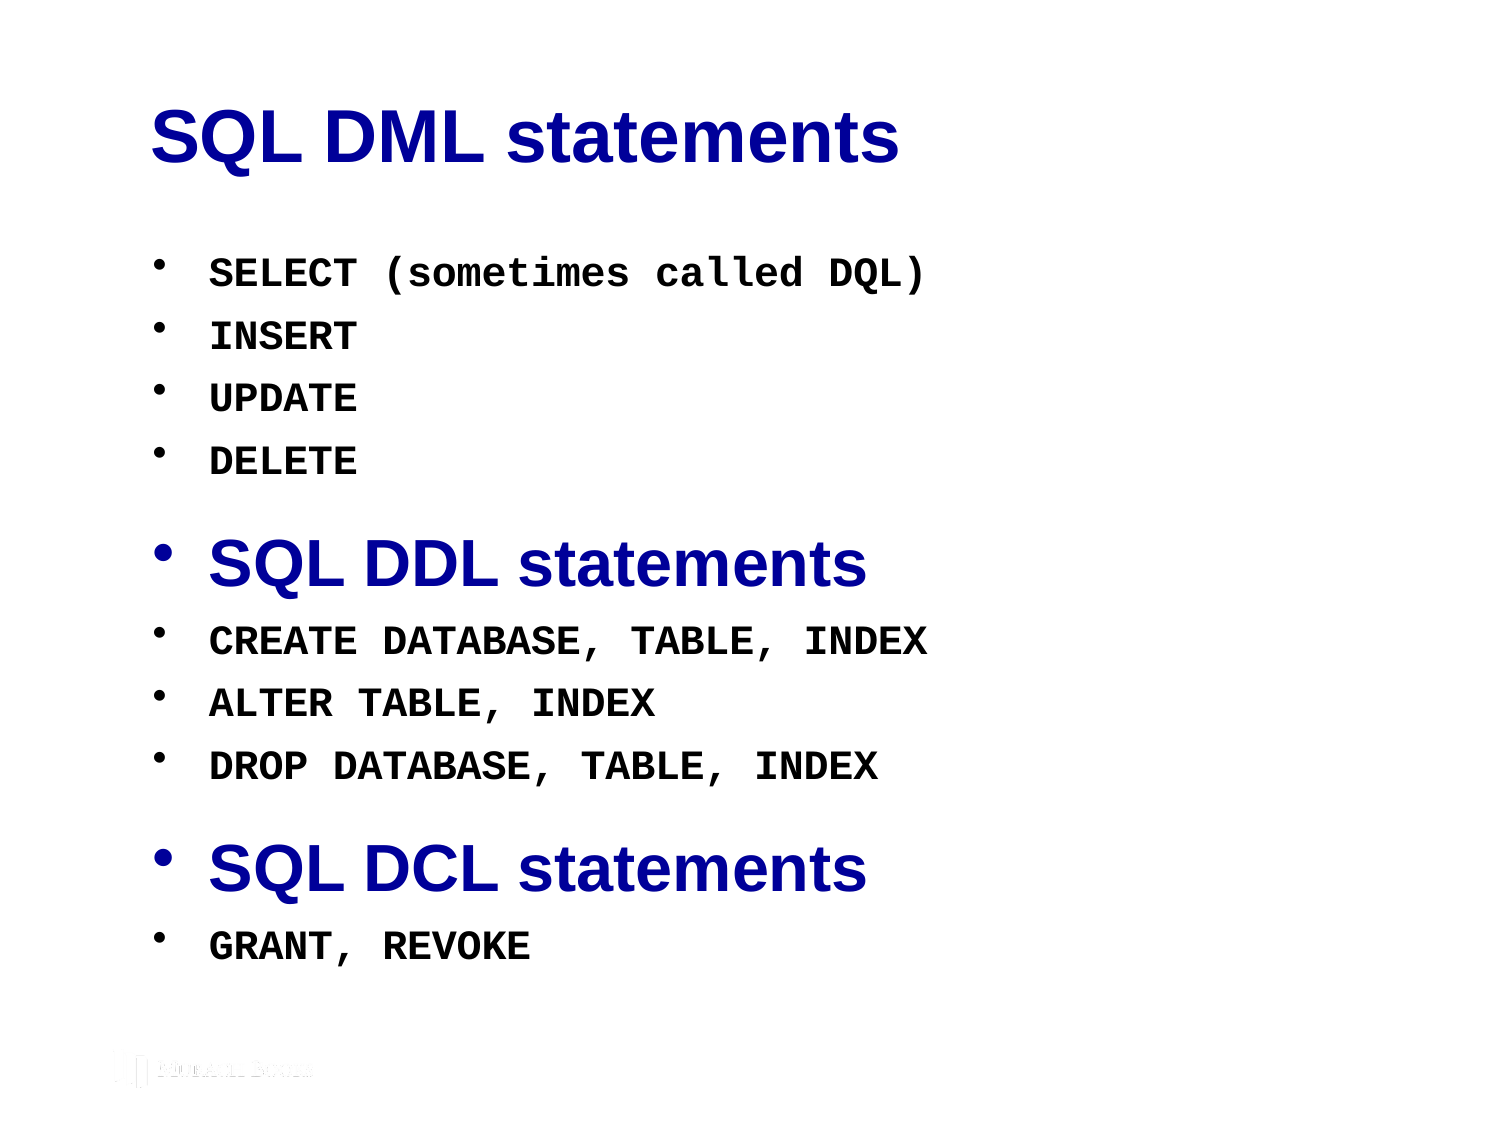

# SQL DML statements
SELECT (sometimes called DQL)
INSERT
UPDATE
DELETE
SQL DDL statements
CREATE DATABASE, TABLE, INDEX
ALTER TABLE, INDEX
DROP DATABASE, TABLE, INDEX
SQL DCL statements
GRANT, REVOKE

© 2019, Mike Murach & Associates, Inc.
Murach's MySQL 3rd Edition

C1, Slide 25